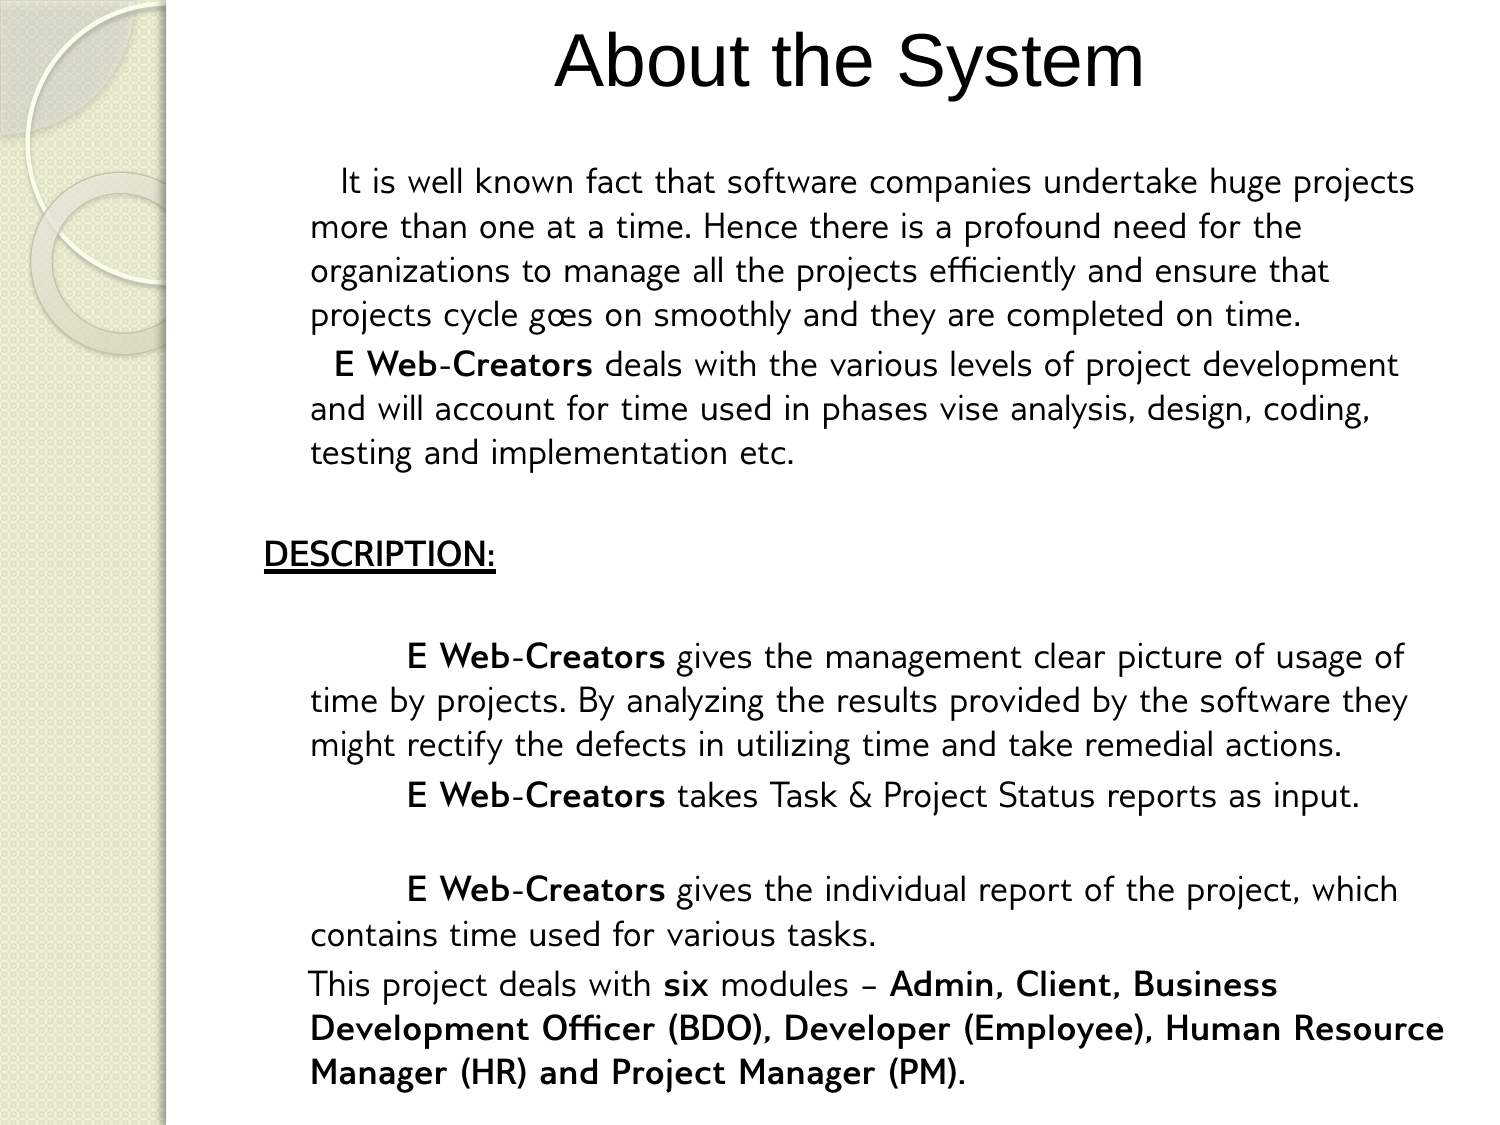

# About the System
       It is well known fact that software companies undertake huge projects more than one at a time. Hence there is a profound need for the organizations to manage all the projects efficiently and ensure that projects cycle goes on smoothly and they are completed on time.
 	  E Web-Creators deals with the various levels of project development and will account for time used in phases vise analysis, design, coding, testing and implementation etc.

DESCRIPTION:

             E Web-Creators gives the management clear picture of usage of time by projects. By analyzing the results provided by the software they might rectify the defects in utilizing time and take remedial actions.
             E Web-Creators takes Task & Project Status reports as input.
             E Web-Creators gives the individual report of the project, which contains time used for various tasks.
    This project deals with six modules – Admin, Client, Business Development Officer (BDO), Developer (Employee), Human Resource Manager (HR) and Project Manager (PM).